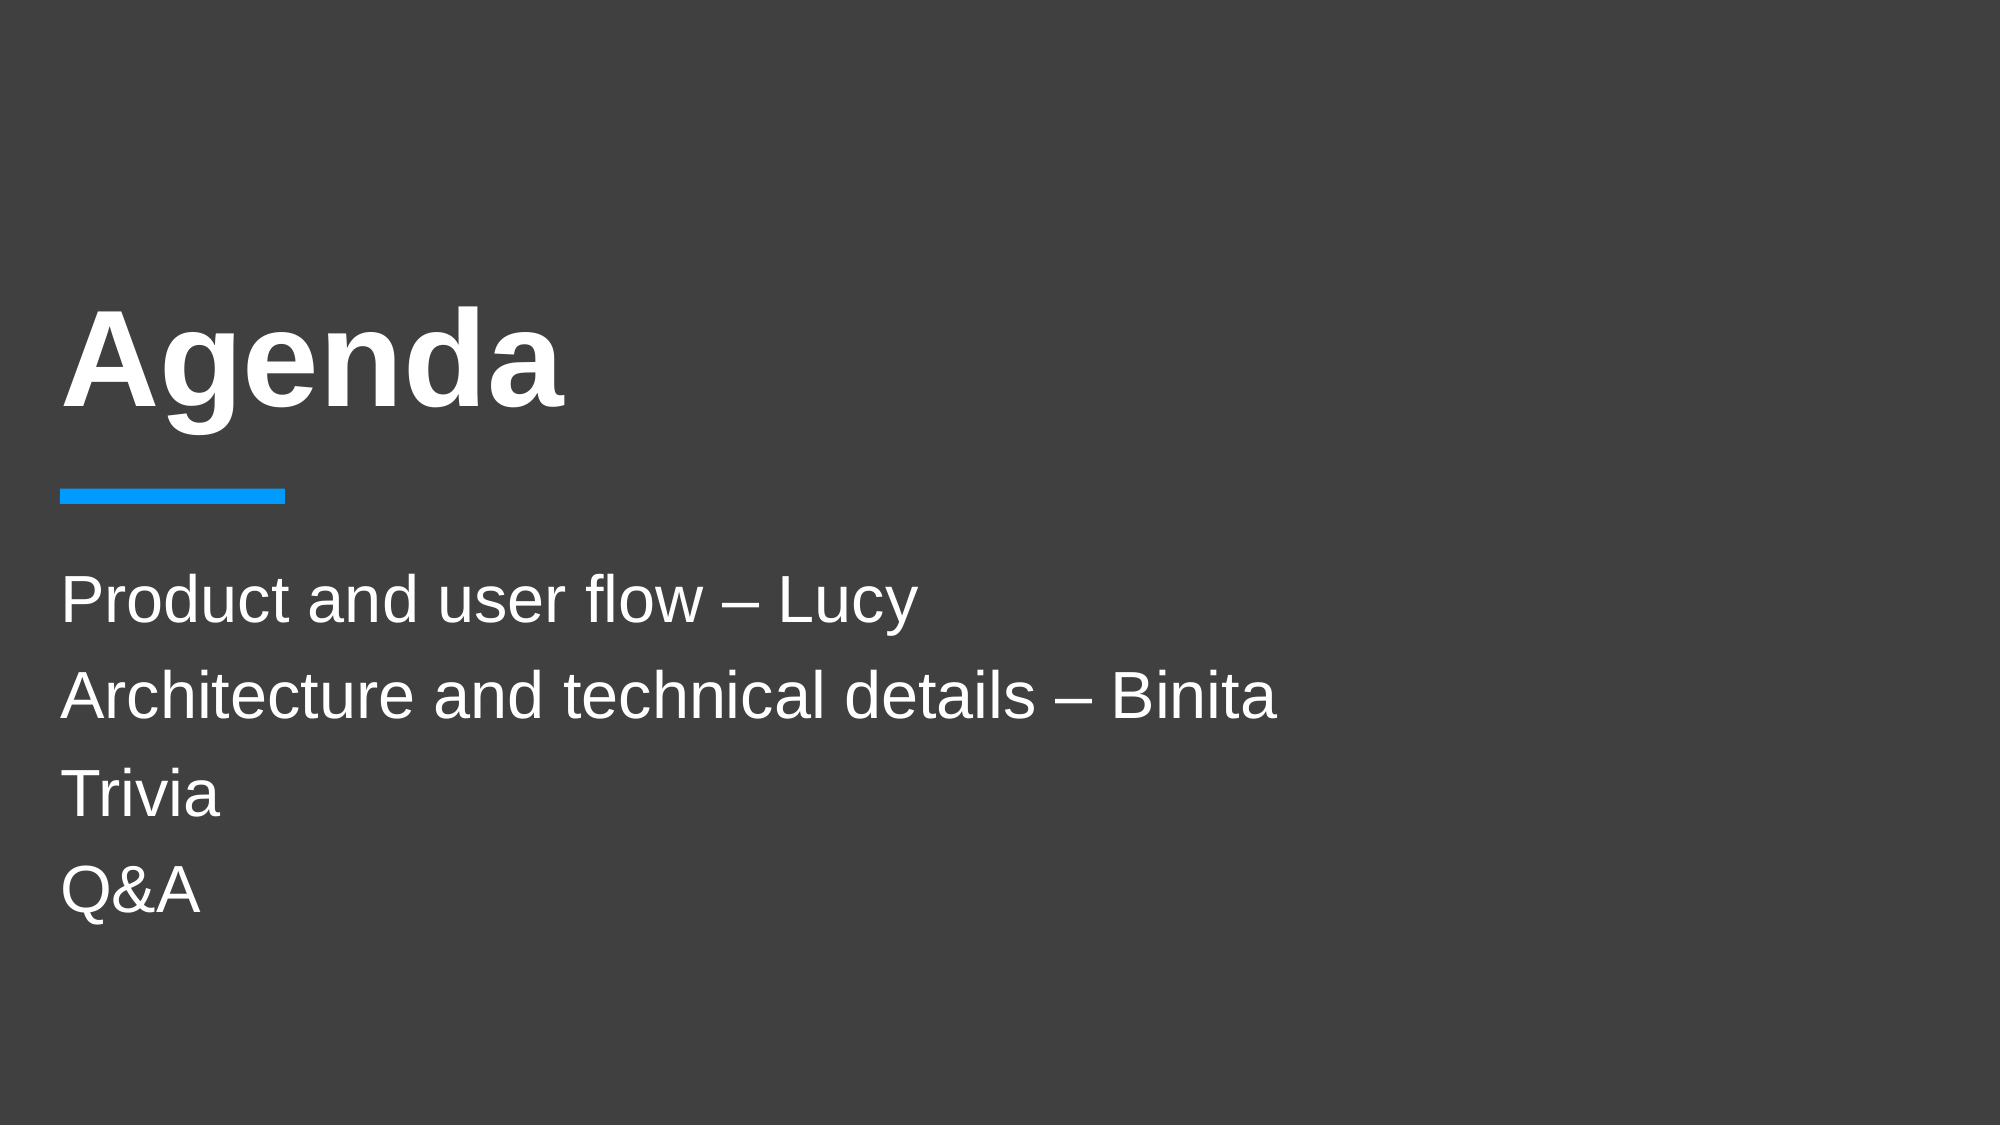

# Agenda
Product and user flow – Lucy
Architecture and technical details – Binita
Trivia
Q&A